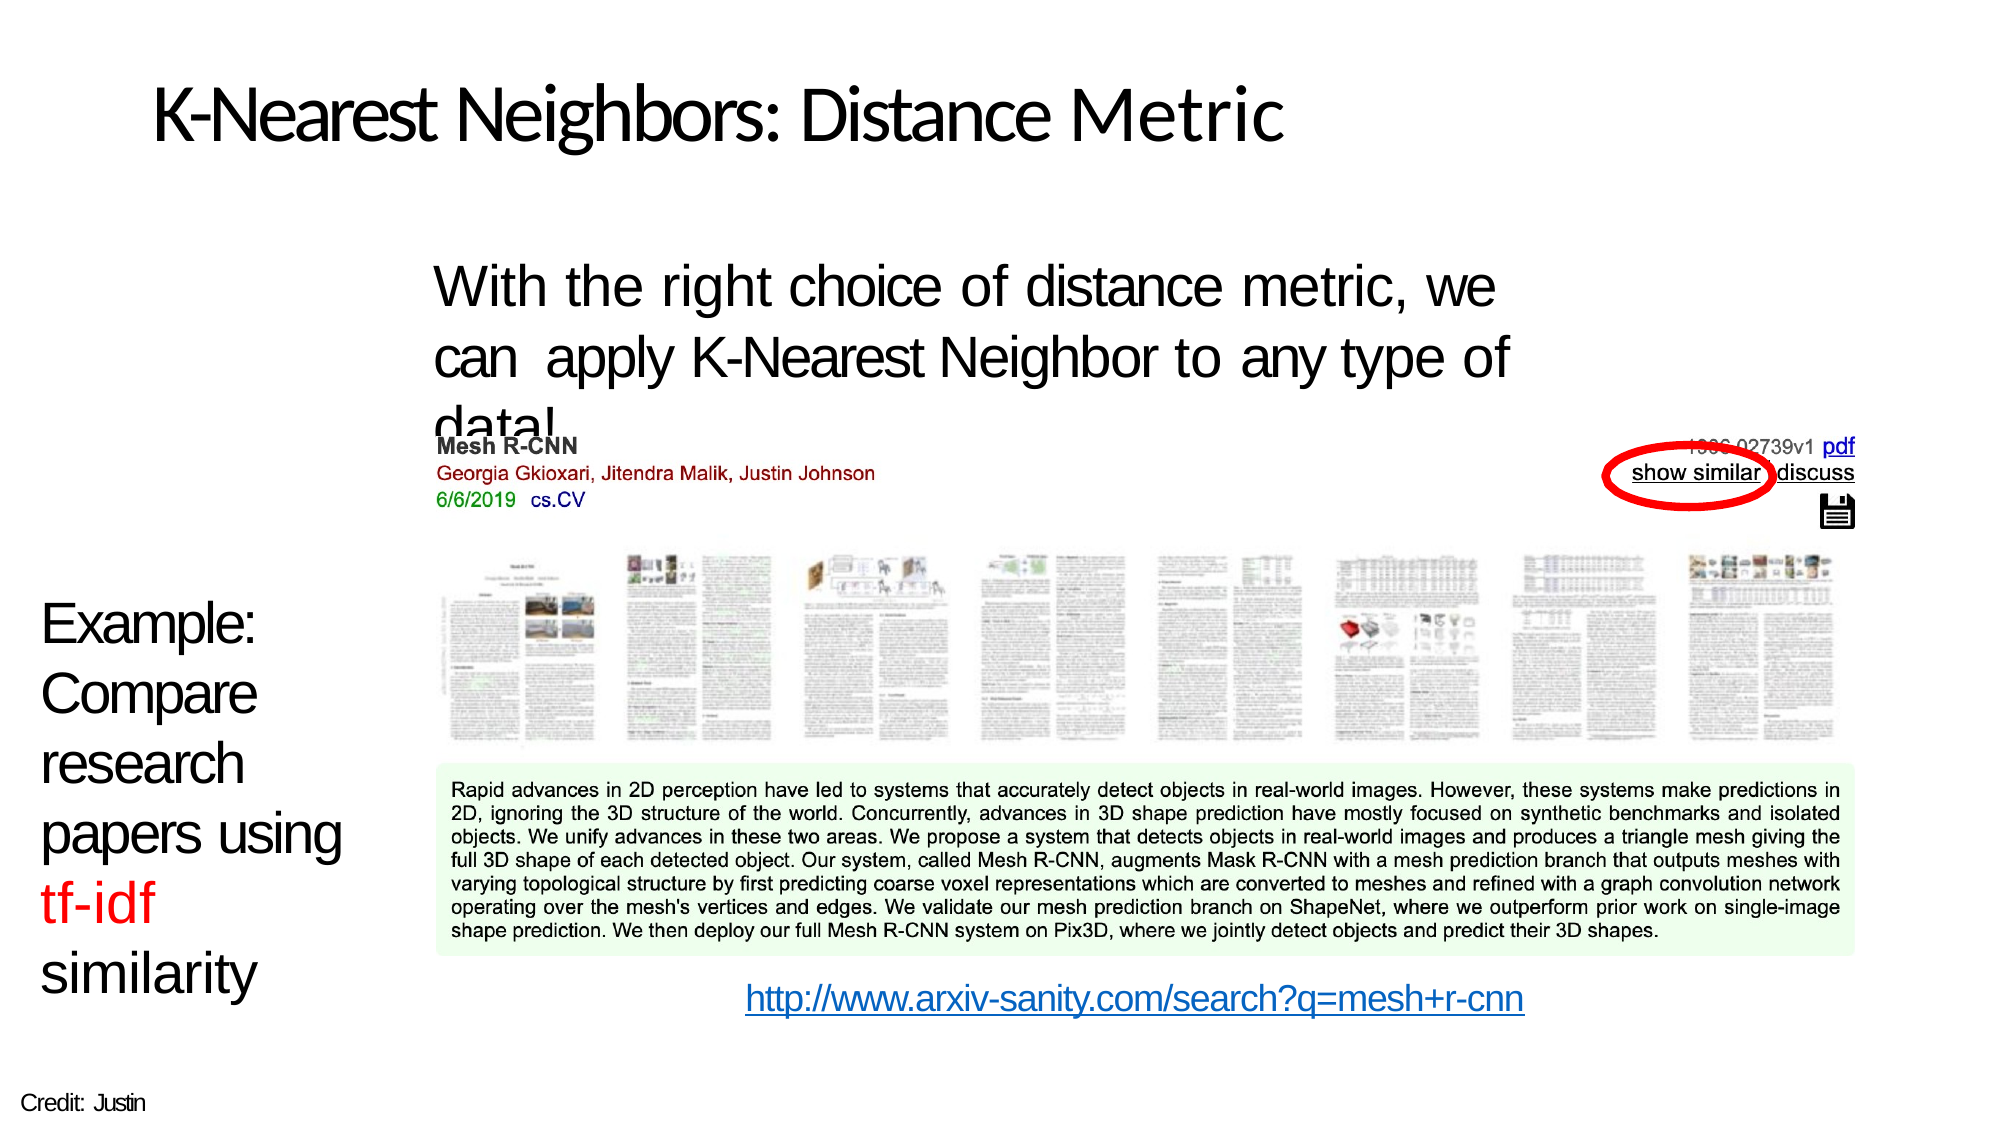

# K-Nearest Neighbors: Distance Metric
With the right choice of distance metric, we can  apply K-Nearest Neighbor to any type of data!

Example:  Compare  research  papers using  tf-idf similarity

http://www.arxiv-sanity.com/search?q=mesh+r-cnn
Credit: Justin